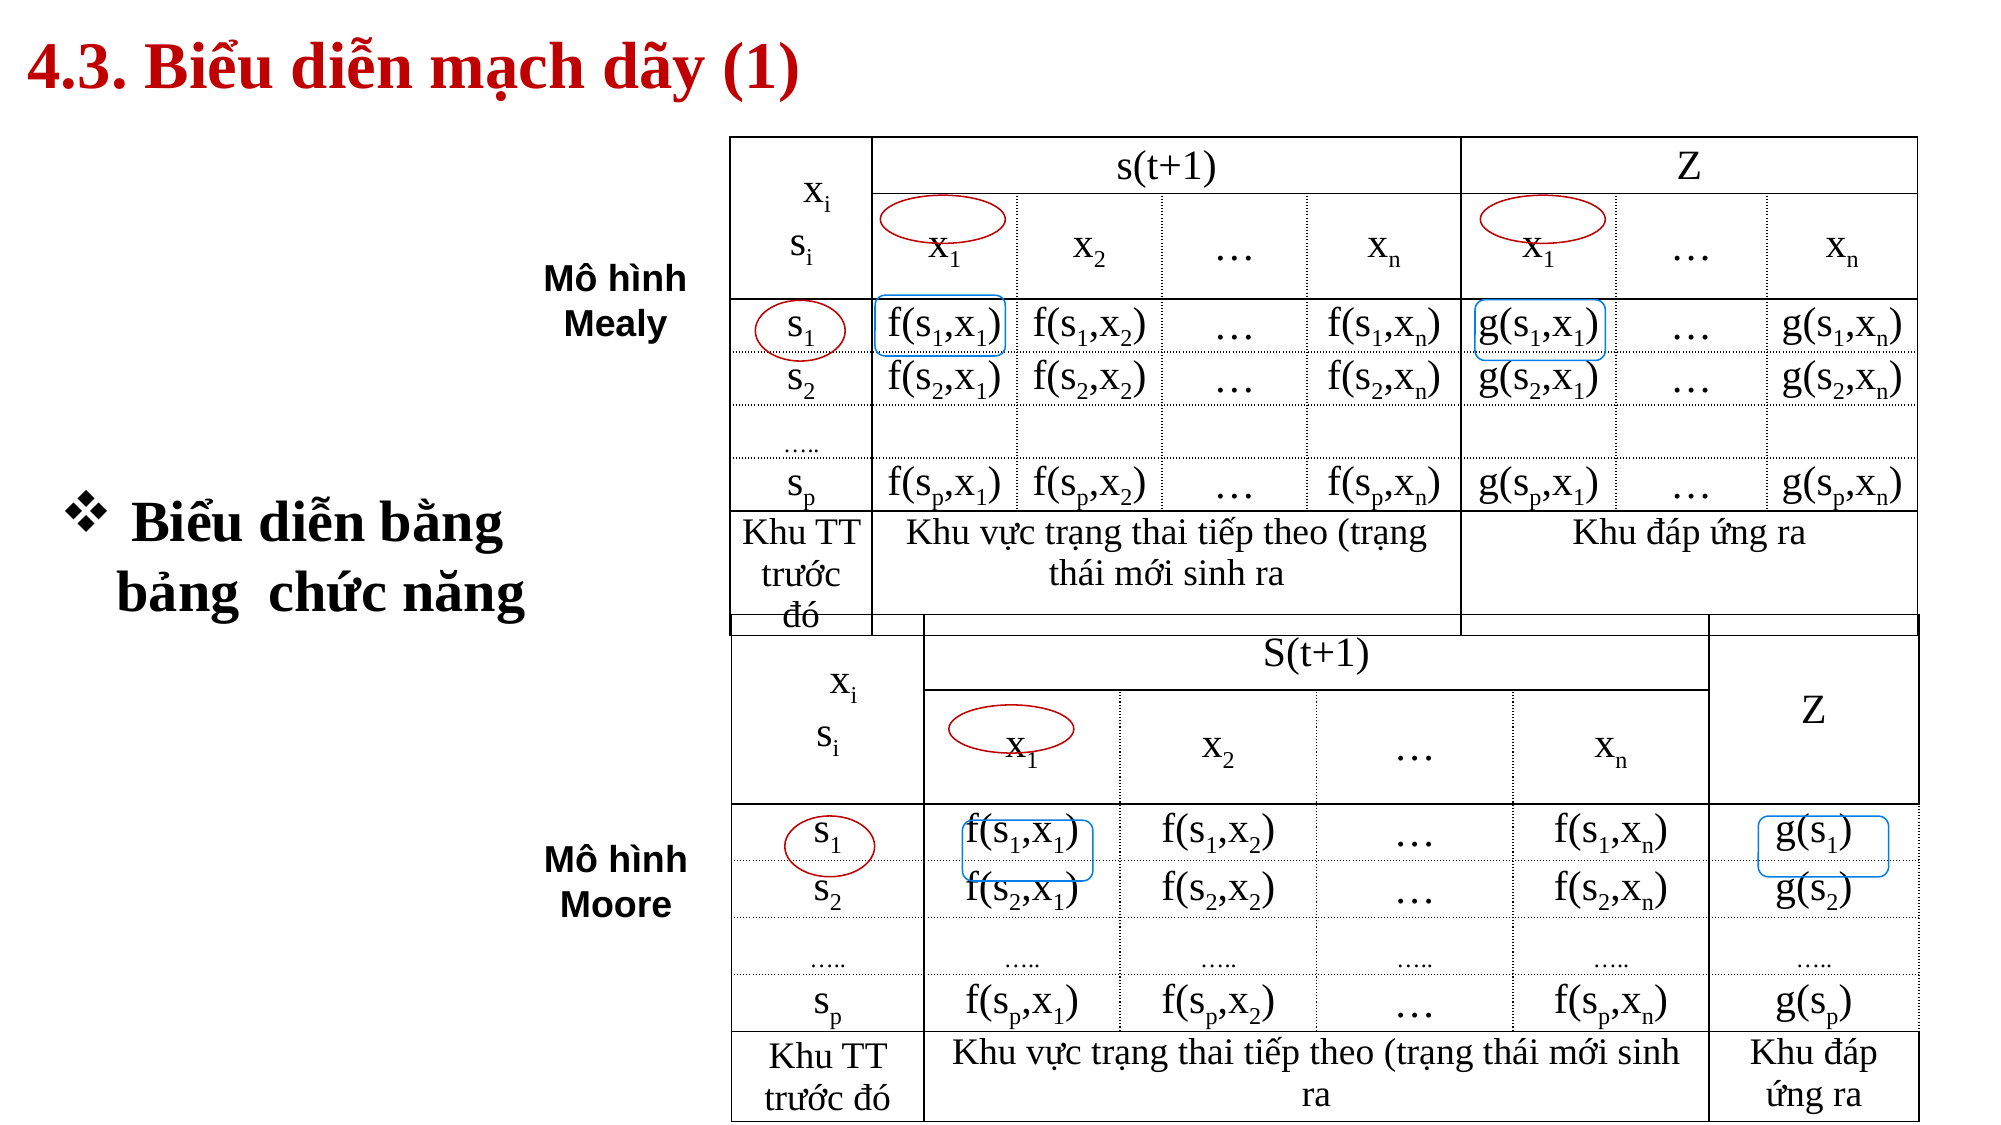

# 4.3. Biểu diễn mạch dãy (1)
| xi si | s(t+1) |  |  |  | Z |  |  |
| --- | --- | --- | --- | --- | --- | --- | --- |
|  | x1 | x2 | … | xn | x1 | … | xn |
| s1 | f(s1,x1) | f(s1,x2) | … | f(s1,xn) | g(s1,x1) | … | g(s1,xn) |
| s2 | f(s2,x1) | f(s2,x2) | … | f(s2,xn) | g(s2,x1) | … | g(s2,xn) |
| ….. |  |  |  |  |  |  |  |
| sp | f(sp,x1) | f(sp,x2) | … | f(sp,xn) | g(sp,x1) | … | g(sp,xn) |
| Khu TT trước đó | Khu vực trạng thai tiếp theo (trạng thái mới sinh ra |  |  |  | Khu đáp ứng ra |  |  |

Mô hình Mealy

 Biểu diễn bằng bảng  chức năng

| xi si | S(t+1) |  |  |  | Z |
| --- | --- | --- | --- | --- | --- |
|  | x1 | x2 | … | xn |  |
| s1 | f(s1,x1) | f(s1,x2) | … | f(s1,xn) | g(s1) |
| s2 | f(s2,x1) | f(s2,x2) | … | f(s2,xn) | g(s2) |
| ….. | ….. | ….. | ….. | ….. | ….. |
| sp | f(sp,x1) | f(sp,x2) | … | f(sp,xn) | g(sp) |
| Khu TT trước đó | Khu vực trạng thai tiếp theo (trạng thái mới sinh ra |  |  |  | Khu đáp ứng ra |

Mô hình Moore
104